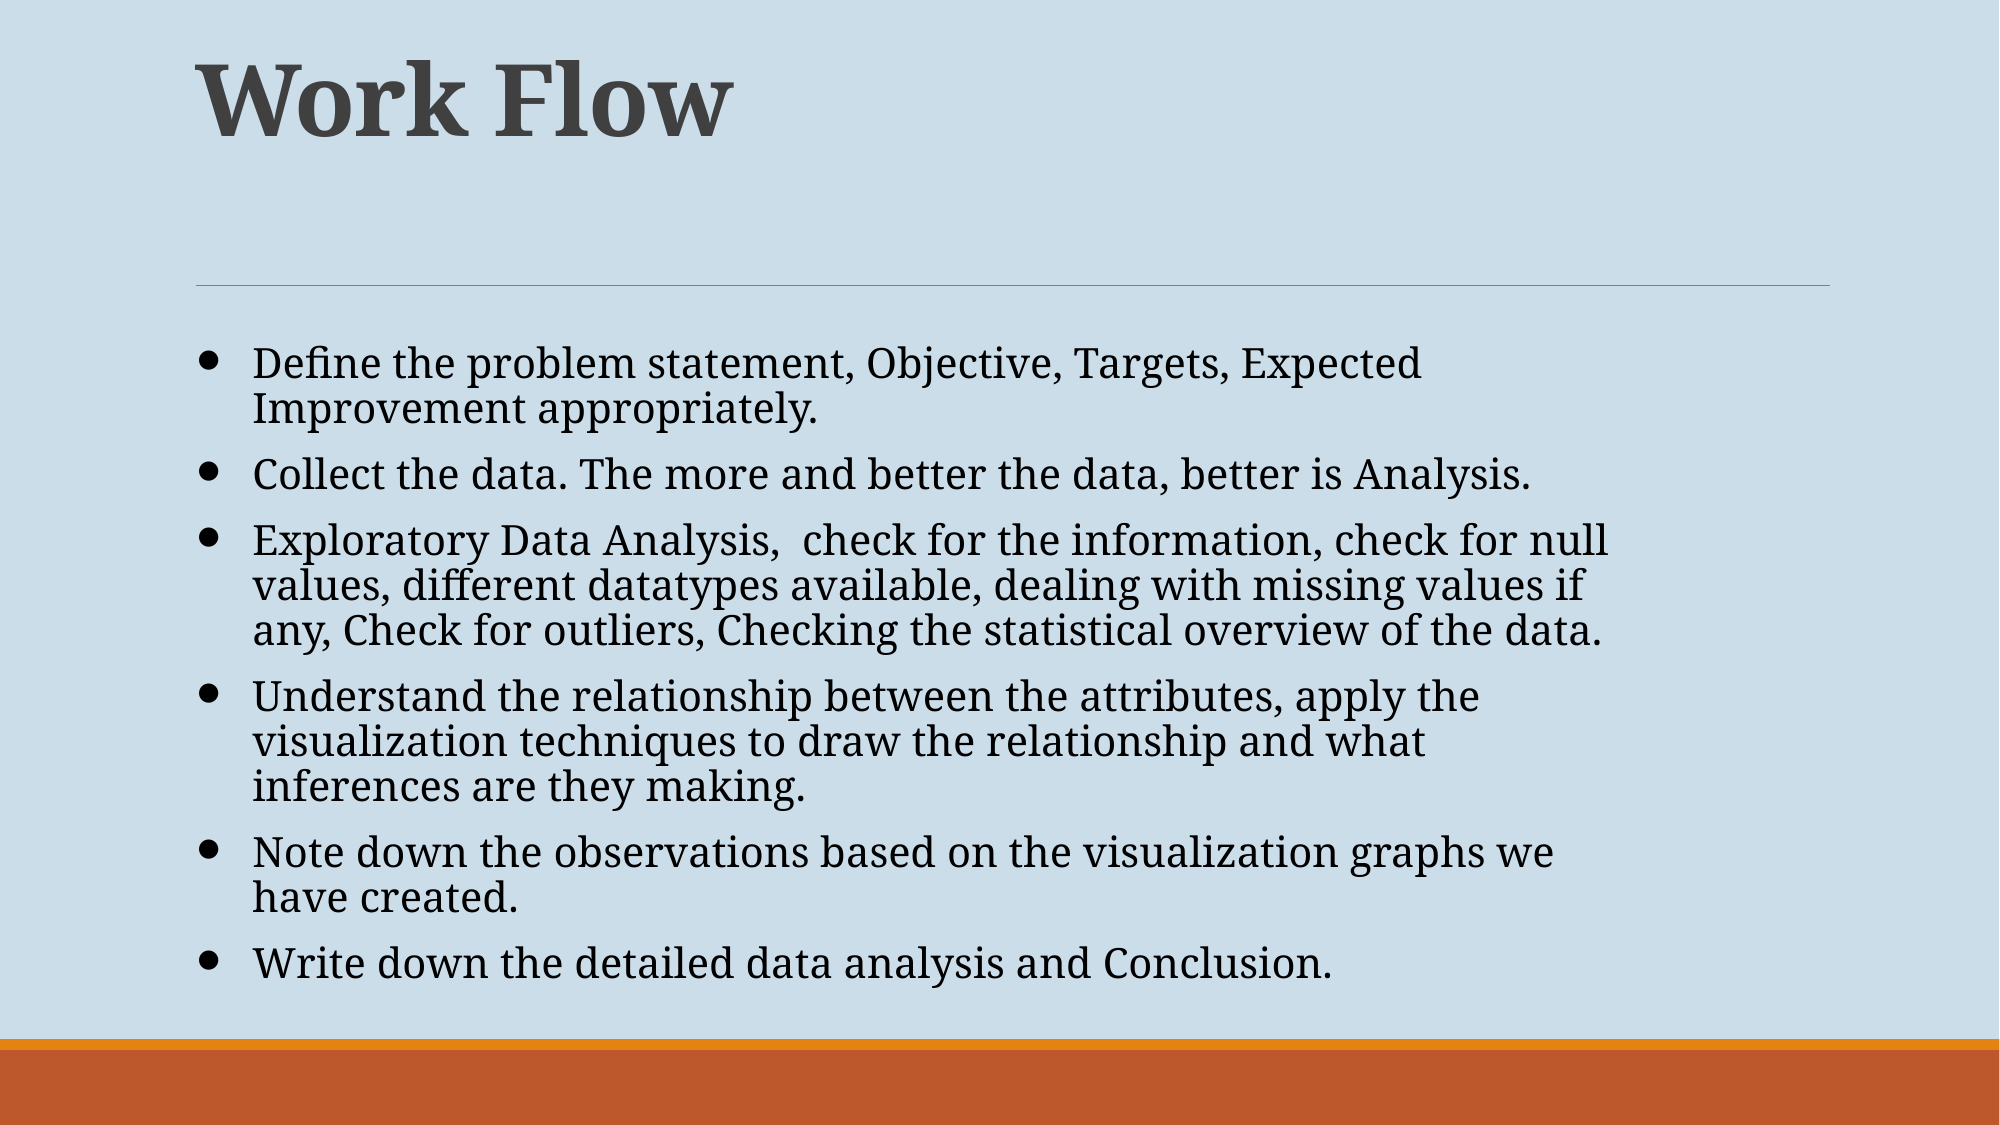

# Work Flow
Define the problem statement, Objective, Targets, Expected Improvement appropriately.
Collect the data. The more and better the data, better is Analysis.
Exploratory Data Analysis,  check for the information, check for null values, different datatypes available, dealing with missing values if any, Check for outliers, Checking the statistical overview of the data.
Understand the relationship between the attributes, apply the visualization techniques to draw the relationship and what inferences are they making.
Note down the observations based on the visualization graphs we have created.
Write down the detailed data analysis and Conclusion.